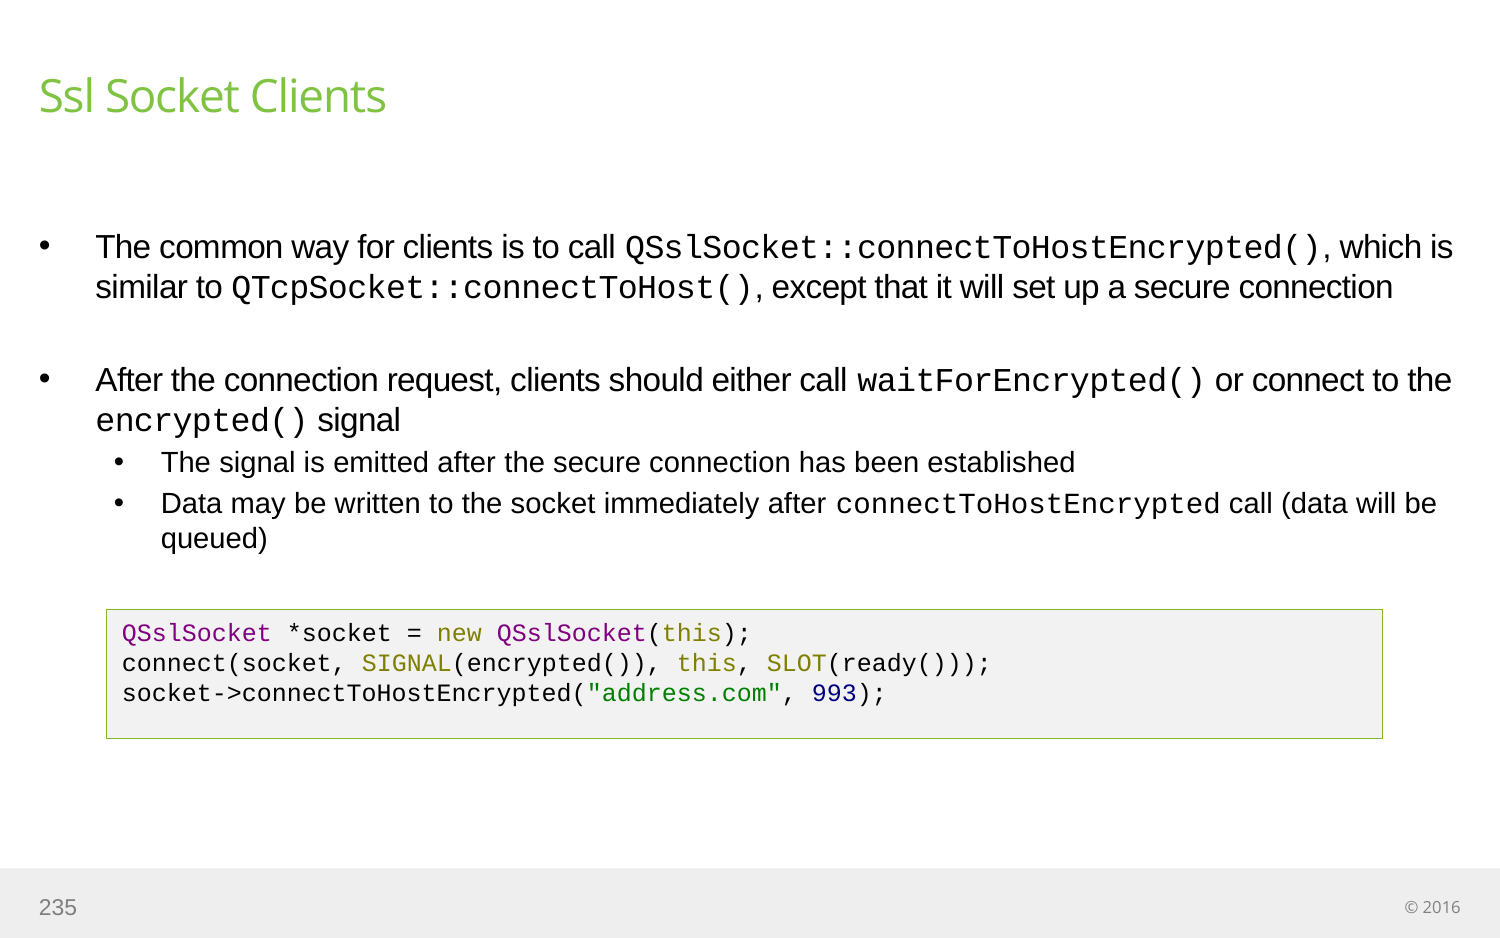

# Ssl Socket Clients
The common way for clients is to call QSslSocket::connectToHostEncrypted(), which is similar to QTcpSocket::connectToHost(), except that it will set up a secure connection

After the connection request, clients should either call waitForEncrypted() or connect to the encrypted() signal
The signal is emitted after the secure connection has been established
Data may be written to the socket immediately after connectToHostEncrypted call (data will be queued)

QSslSocket *socket = new QSslSocket(this);
connect(socket, SIGNAL(encrypted()), this, SLOT(ready()));
socket->connectToHostEncrypted("address.com", 993);
235
© 2016